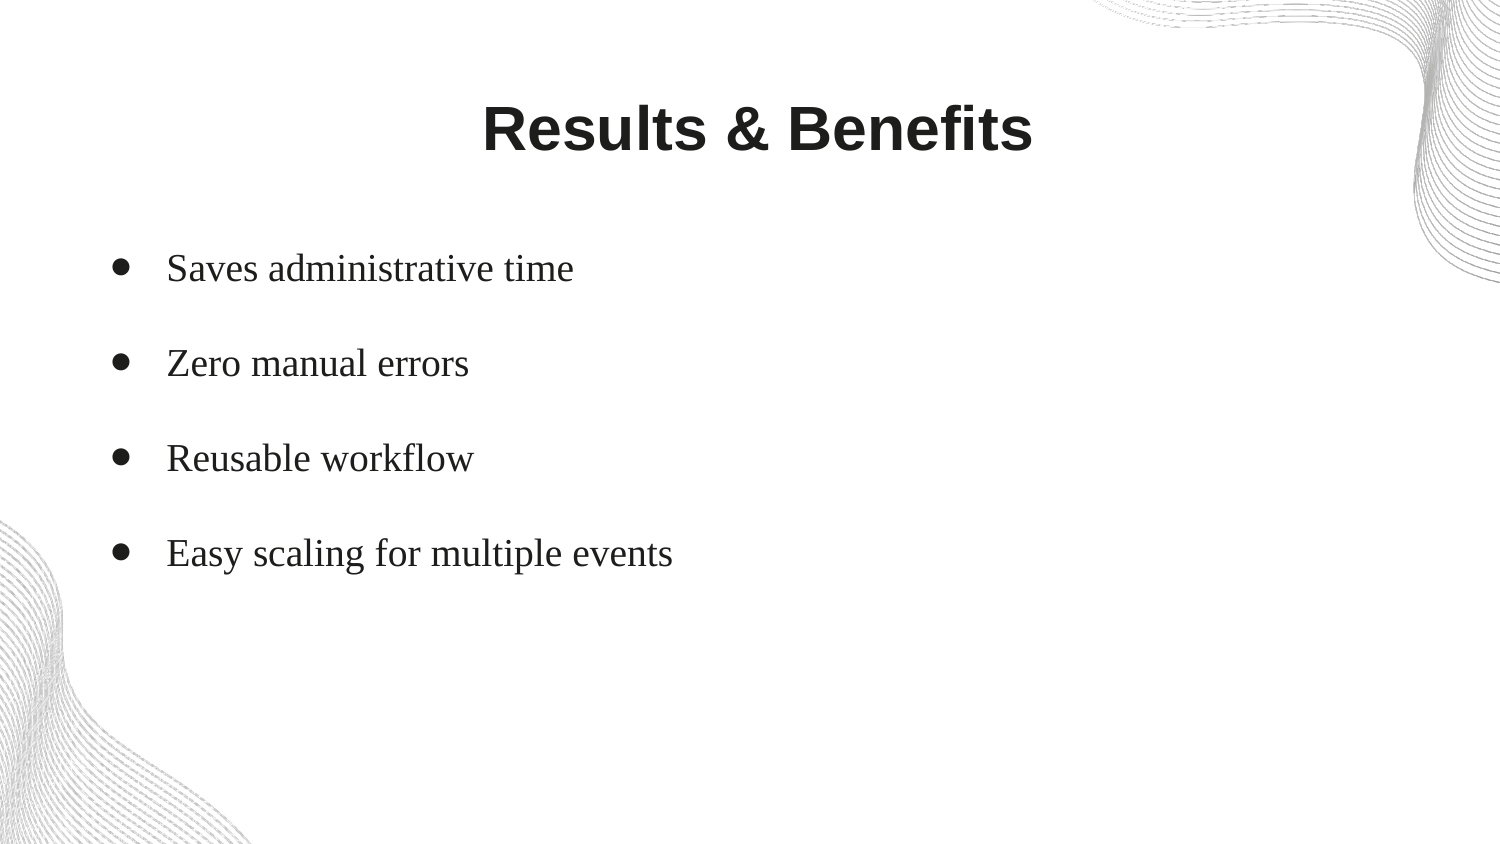

# Results & Benefits
Saves administrative time
Zero manual errors
Reusable workflow
Easy scaling for multiple events